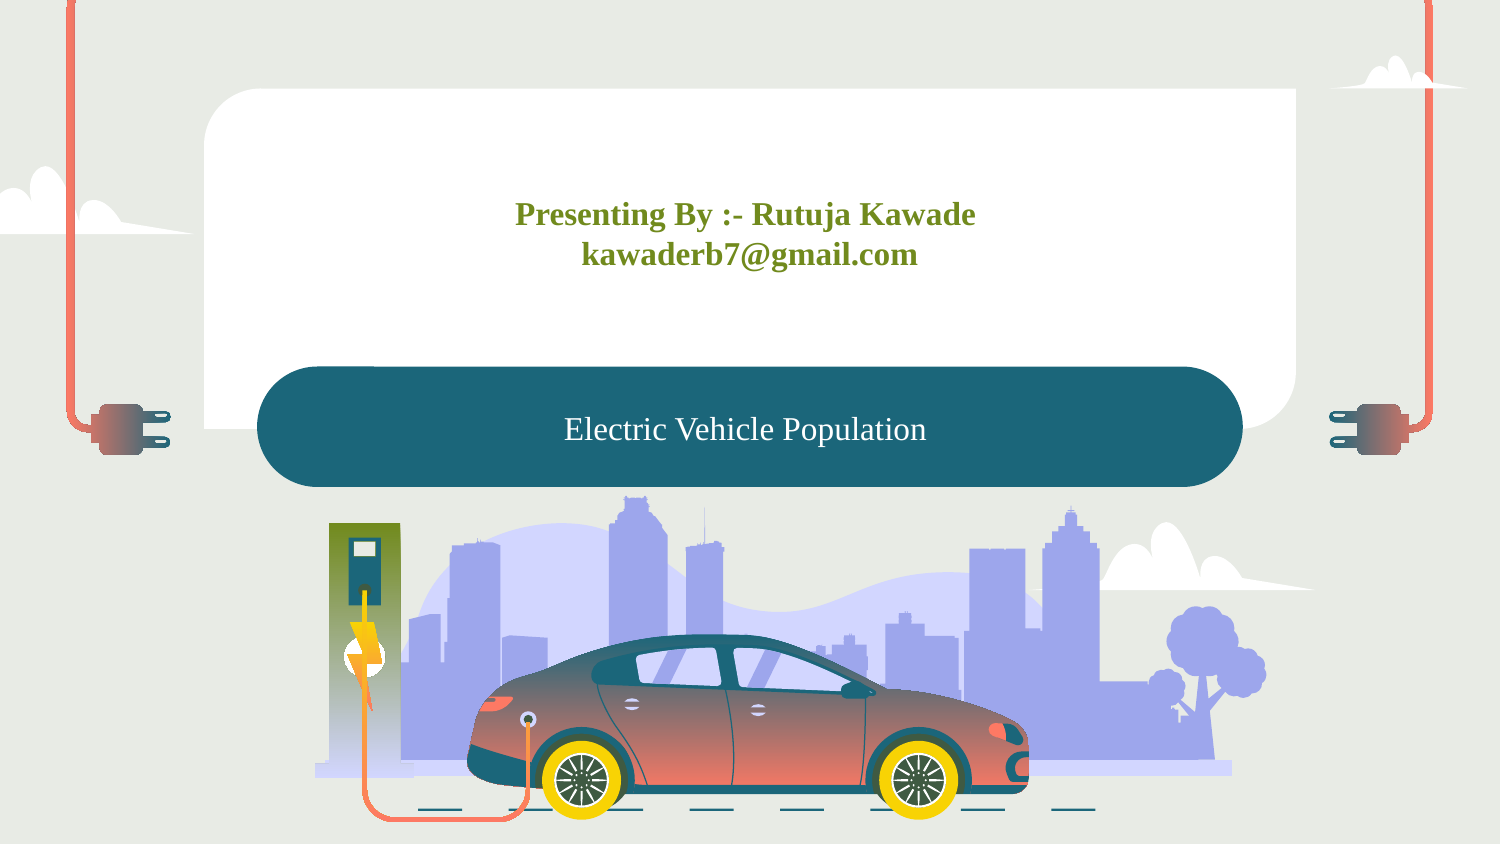

# Presenting By :- Rutuja Kawade kawaderb7@gmail.com

Electric Vehicle Population